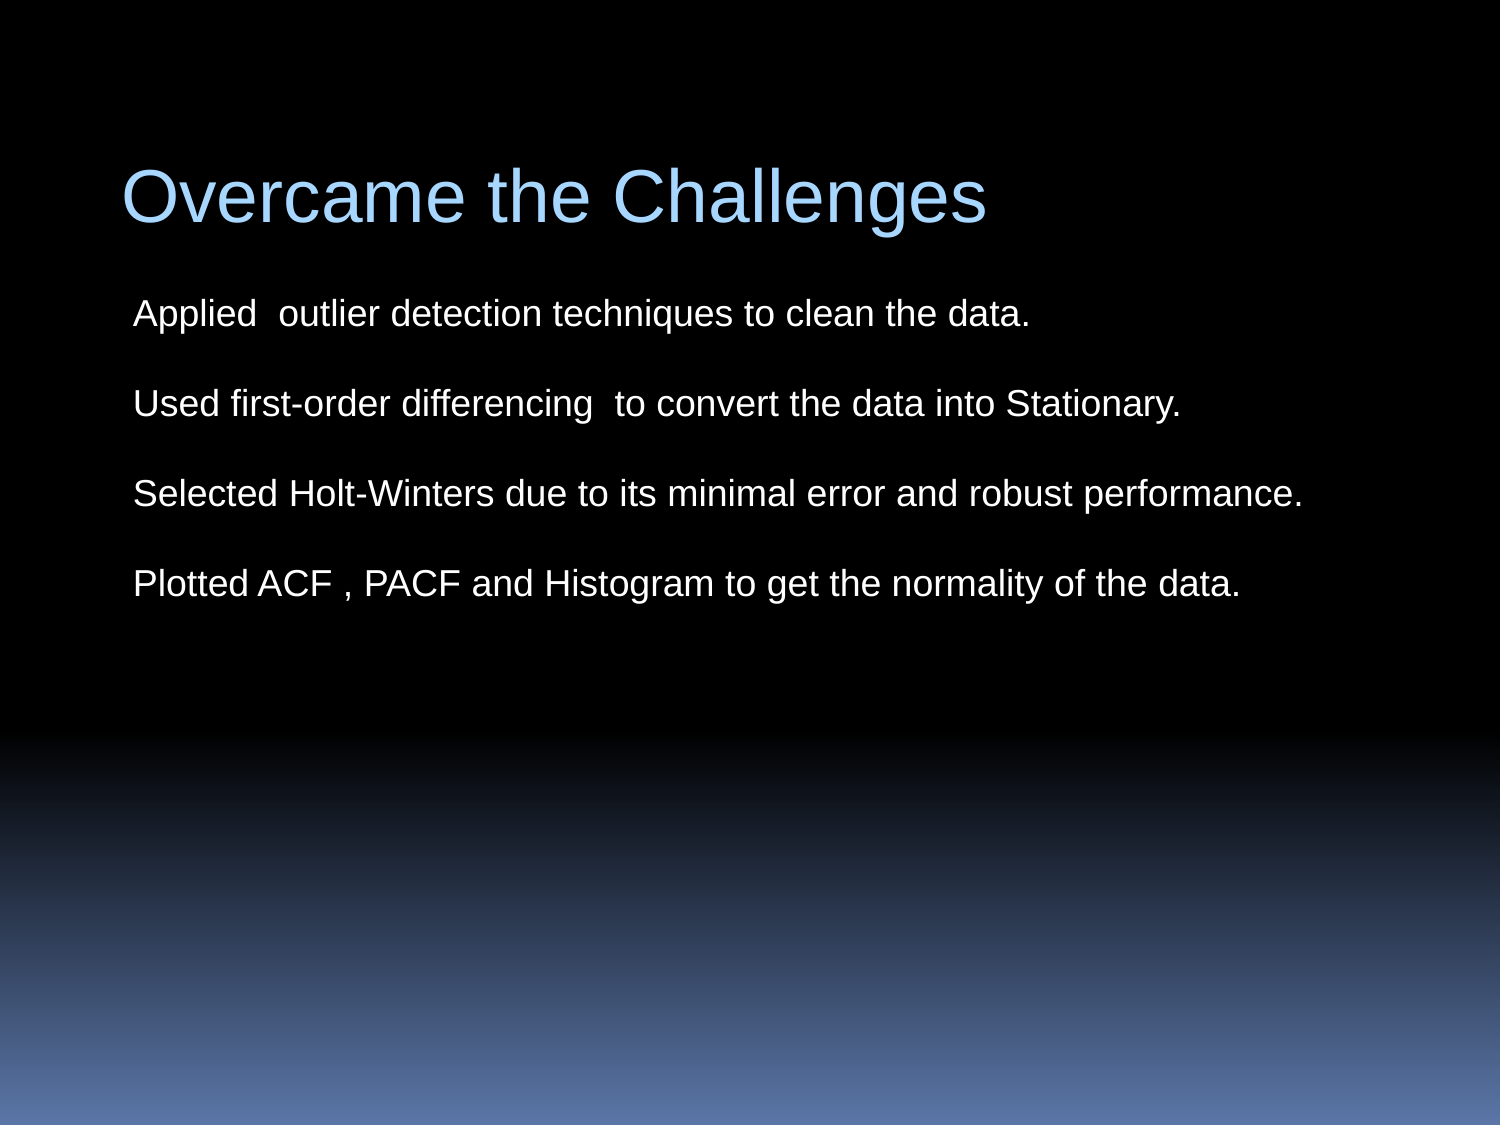

Overcame the Challenges

Applied  outlier detection techniques to clean the data.

Used first-order differencing  to convert the data into Stationary.

Selected Holt-Winters due to its minimal error and robust performance.

Plotted ACF , PACF and Histogram to get the normality of the data.